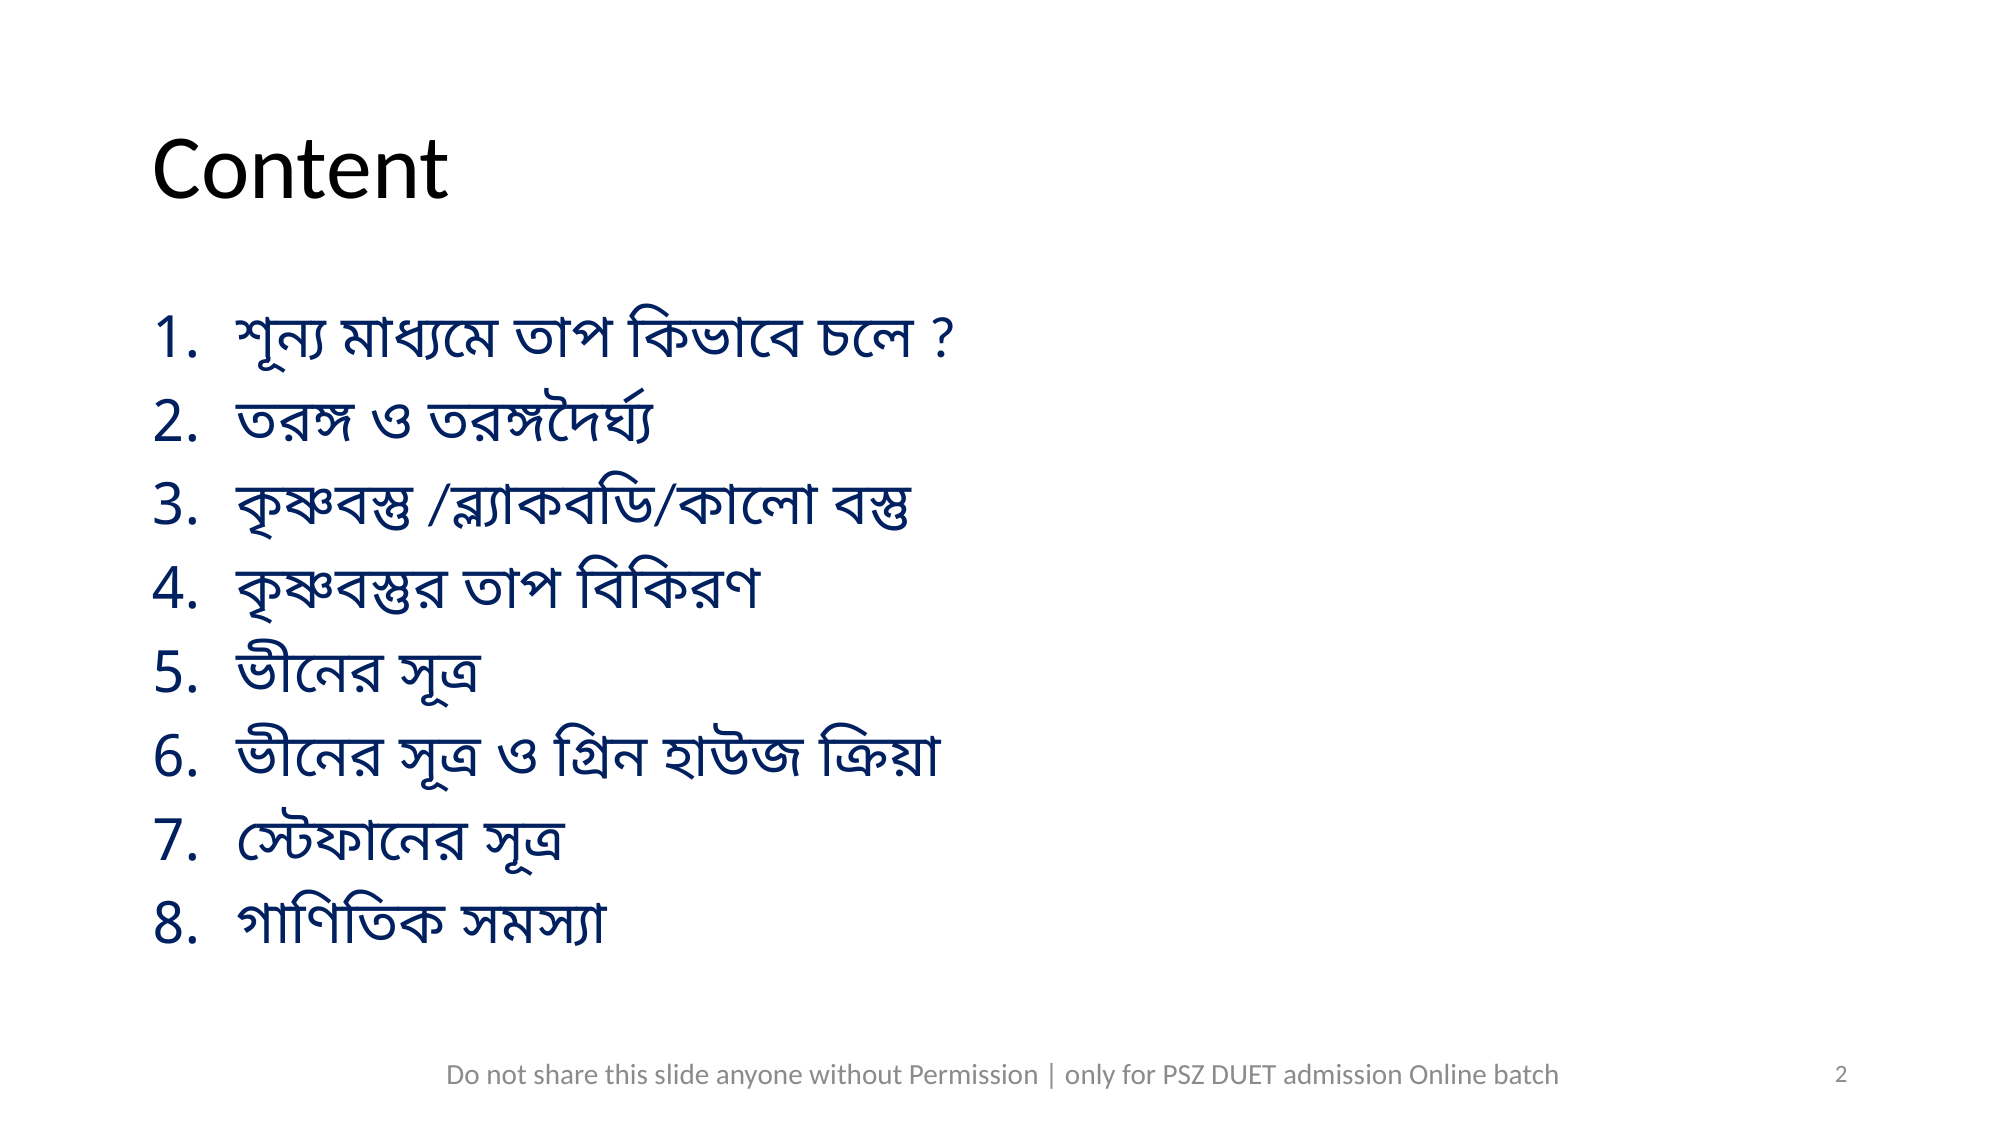

# Content
শূন্য মাধ্যমে তাপ কিভাবে চলে ?
তরঙ্গ ও তরঙ্গদৈর্ঘ্য
কৃষ্ণবস্তু /ব্ল্যাকবডি/কালো বস্তু
কৃষ্ণবস্তুর তাপ বিকিরণ
ভীনের সূত্র
ভীনের সূত্র ও গ্রিন হাউজ ক্রিয়া
স্টেফানের সূত্র
গাণিতিক সমস্যা

Do not share this slide anyone without Permission | only for PSZ DUET admission Online batch
2